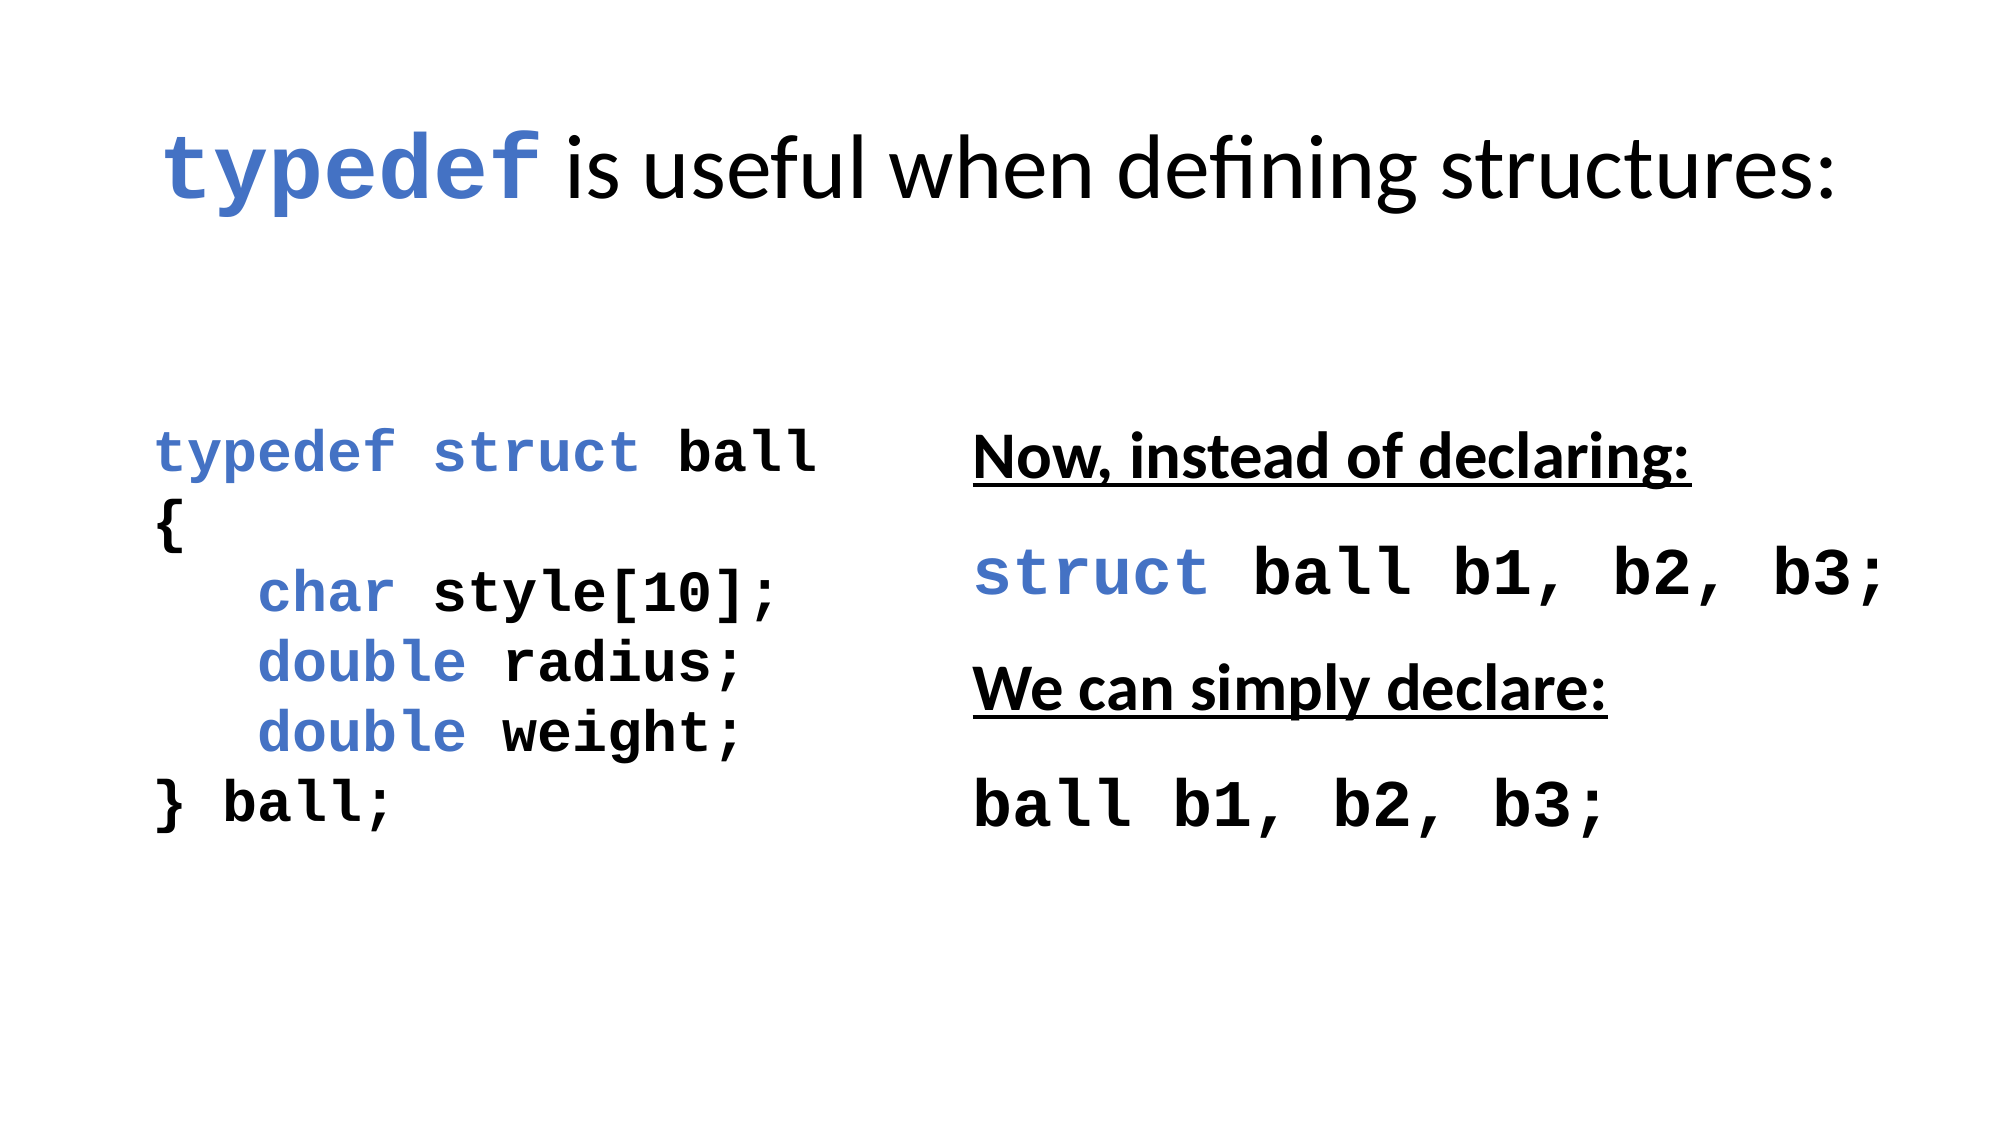

# typedef is useful when defining structures:
Now, instead of declaring:
typedef struct ball
{
   char style[10];
   double radius;
   double weight;
} ball;
struct ball b1, b2, b3;
We can simply declare:
ball b1, b2, b3;